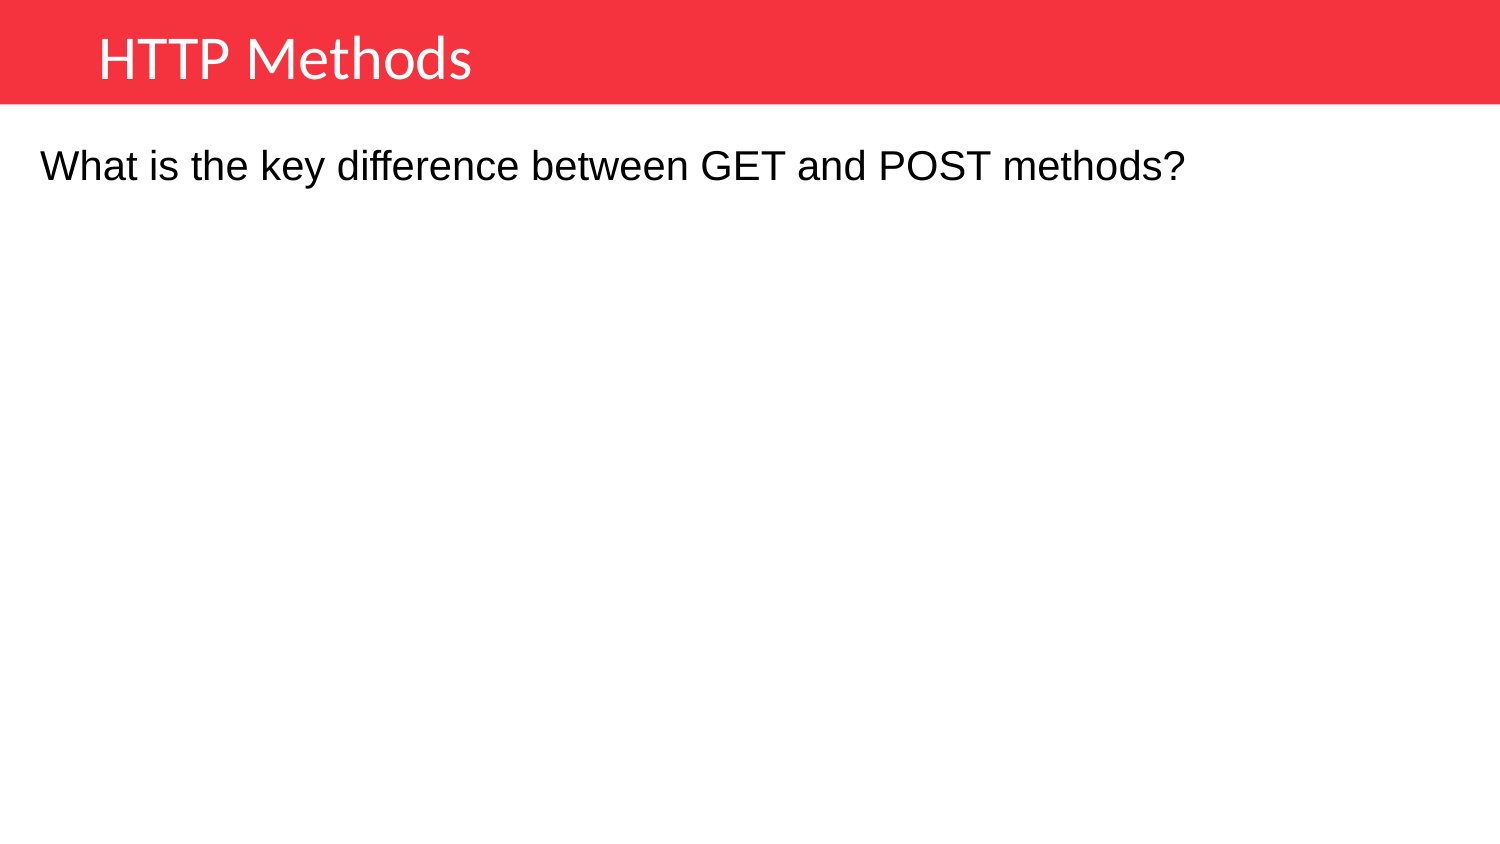

HTTP Methods

What is the key difference between GET and POST methods?